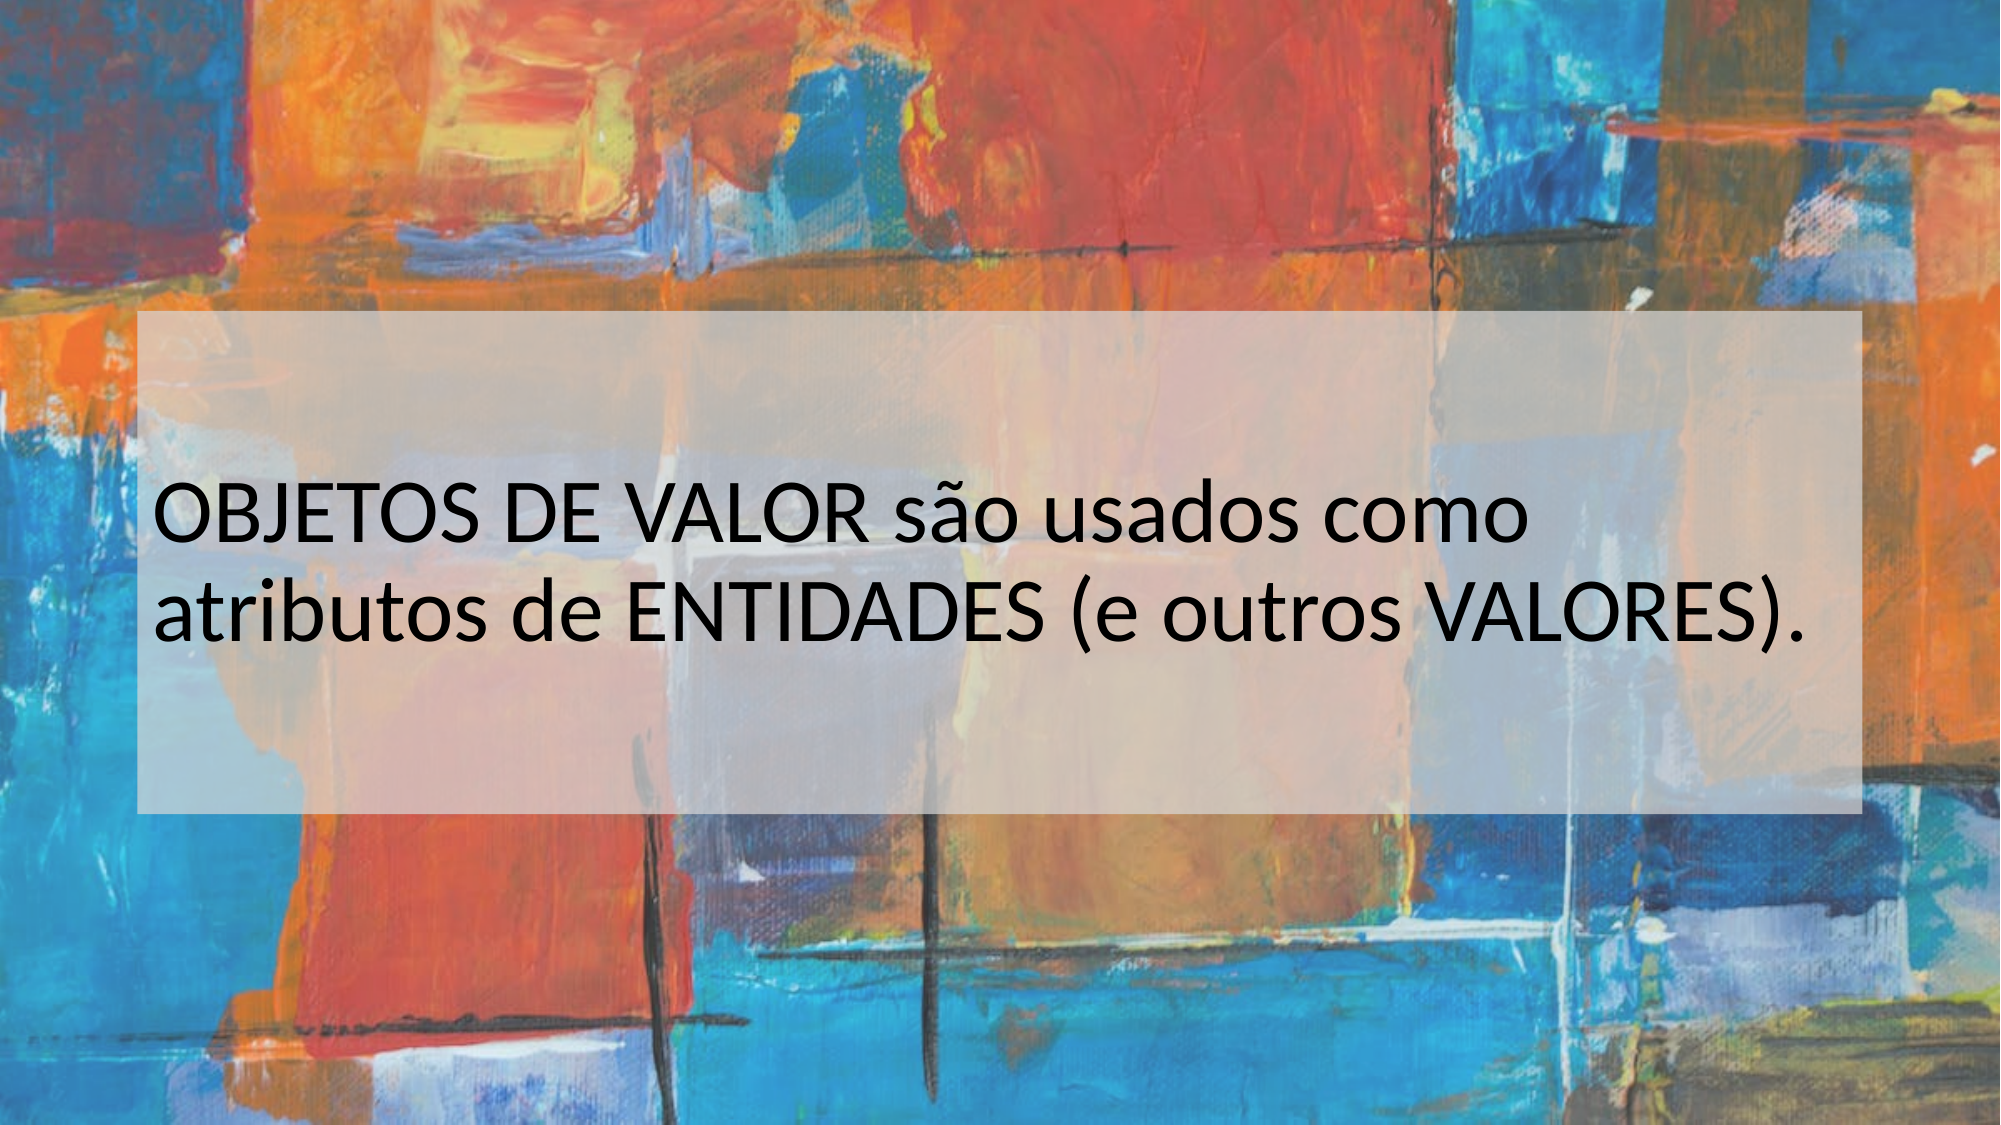

# OBJETOS DE VALOR são usados como atributos de ENTIDADES (e outros VALORES).